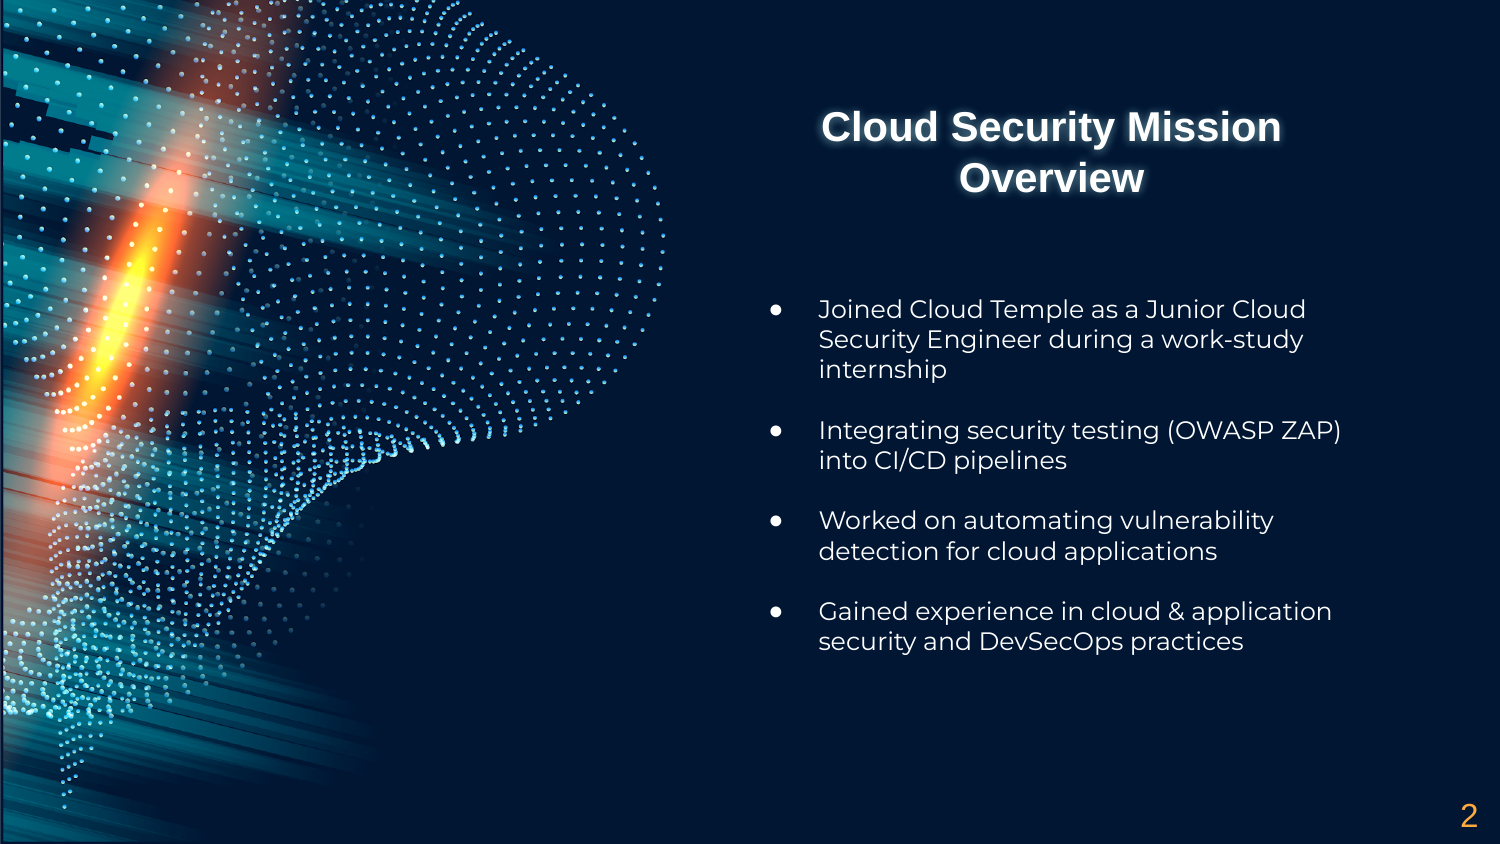

# Cloud Security Mission Overview
Joined Cloud Temple as a Junior Cloud Security Engineer during a work-study internship
Integrating security testing (OWASP ZAP) into CI/CD pipelines
Worked on automating vulnerability detection for cloud applications
Gained experience in cloud & application security and DevSecOps practices
2